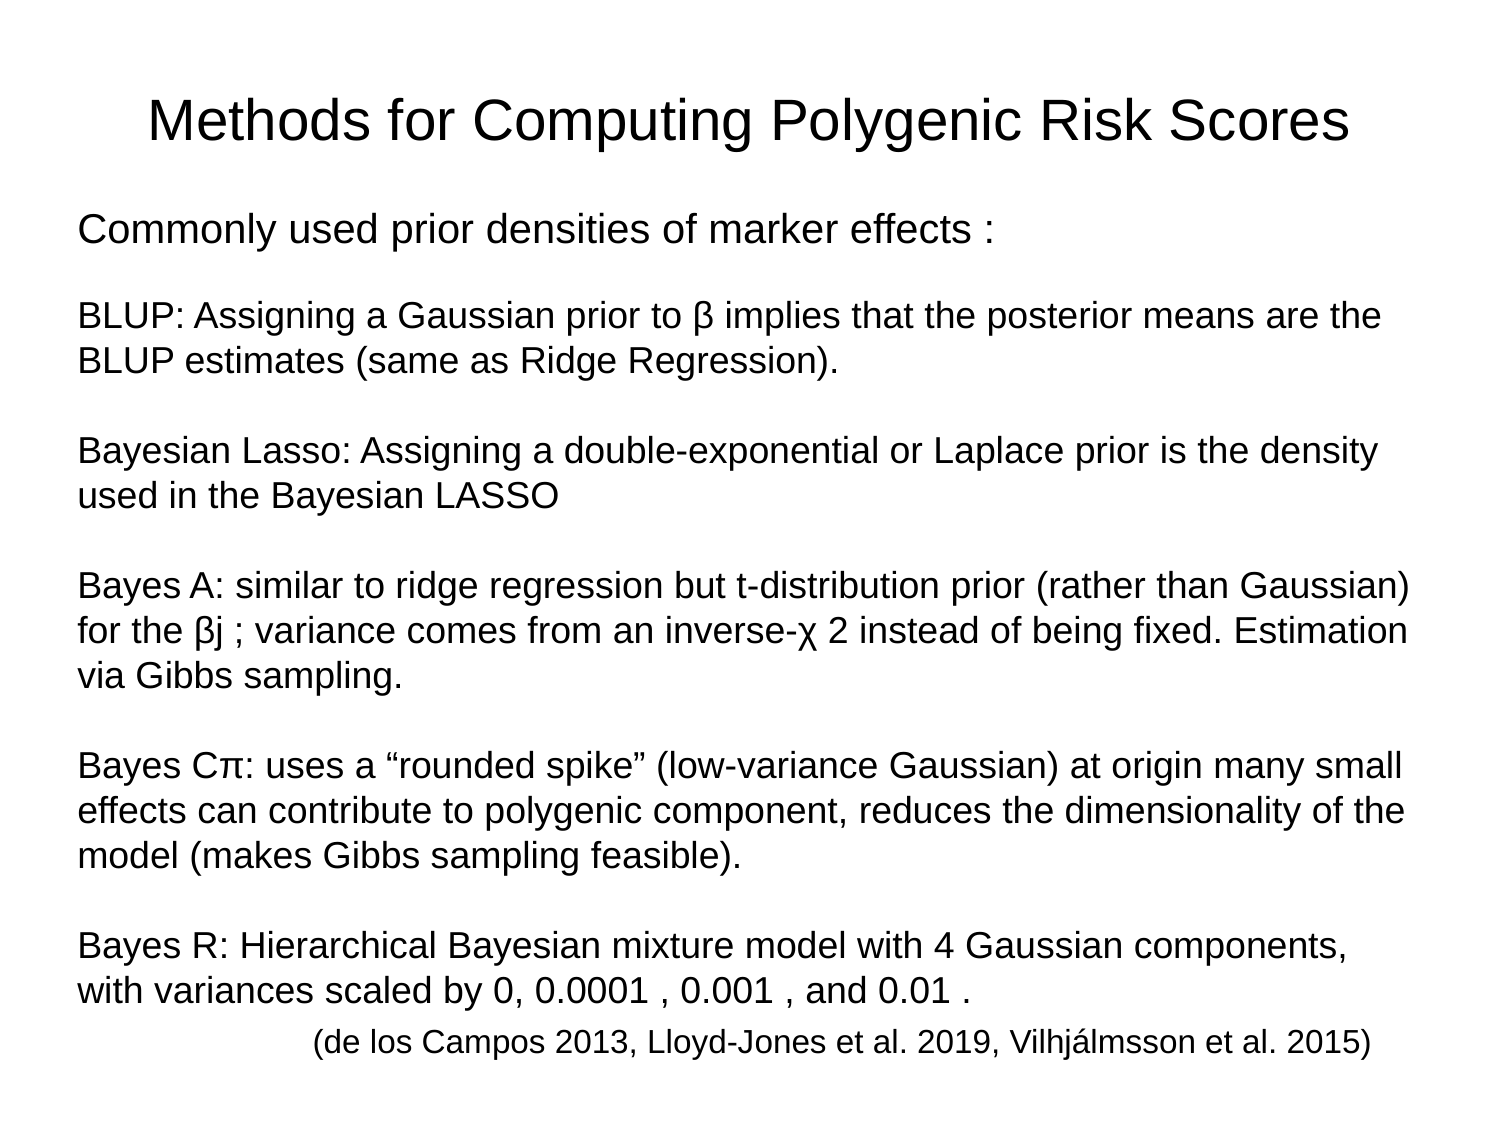

Methods for Computing Polygenic Risk Scores

Commonly used prior densities of marker effects :

BLUP: Assigning a Gaussian prior to β implies that the posterior means are the BLUP estimates (same as Ridge Regression).

Bayesian Lasso: Assigning a double-exponential or Laplace prior is the density used in the Bayesian LASSO

Bayes A: similar to ridge regression but t-distribution prior (rather than Gaussian) for the βj ; variance comes from an inverse-χ 2 instead of being fixed. Estimation via Gibbs sampling.

Bayes Cπ: uses a “rounded spike” (low-variance Gaussian) at origin many small effects can contribute to polygenic component, reduces the dimensionality of the model (makes Gibbs sampling feasible).

Bayes R: Hierarchical Bayesian mixture model with 4 Gaussian components, with variances scaled by 0, 0.0001 , 0.001 , and 0.01 .
	         (de los Campos 2013, Lloyd-Jones et al. 2019, Vilhjálmsson et al. 2015)